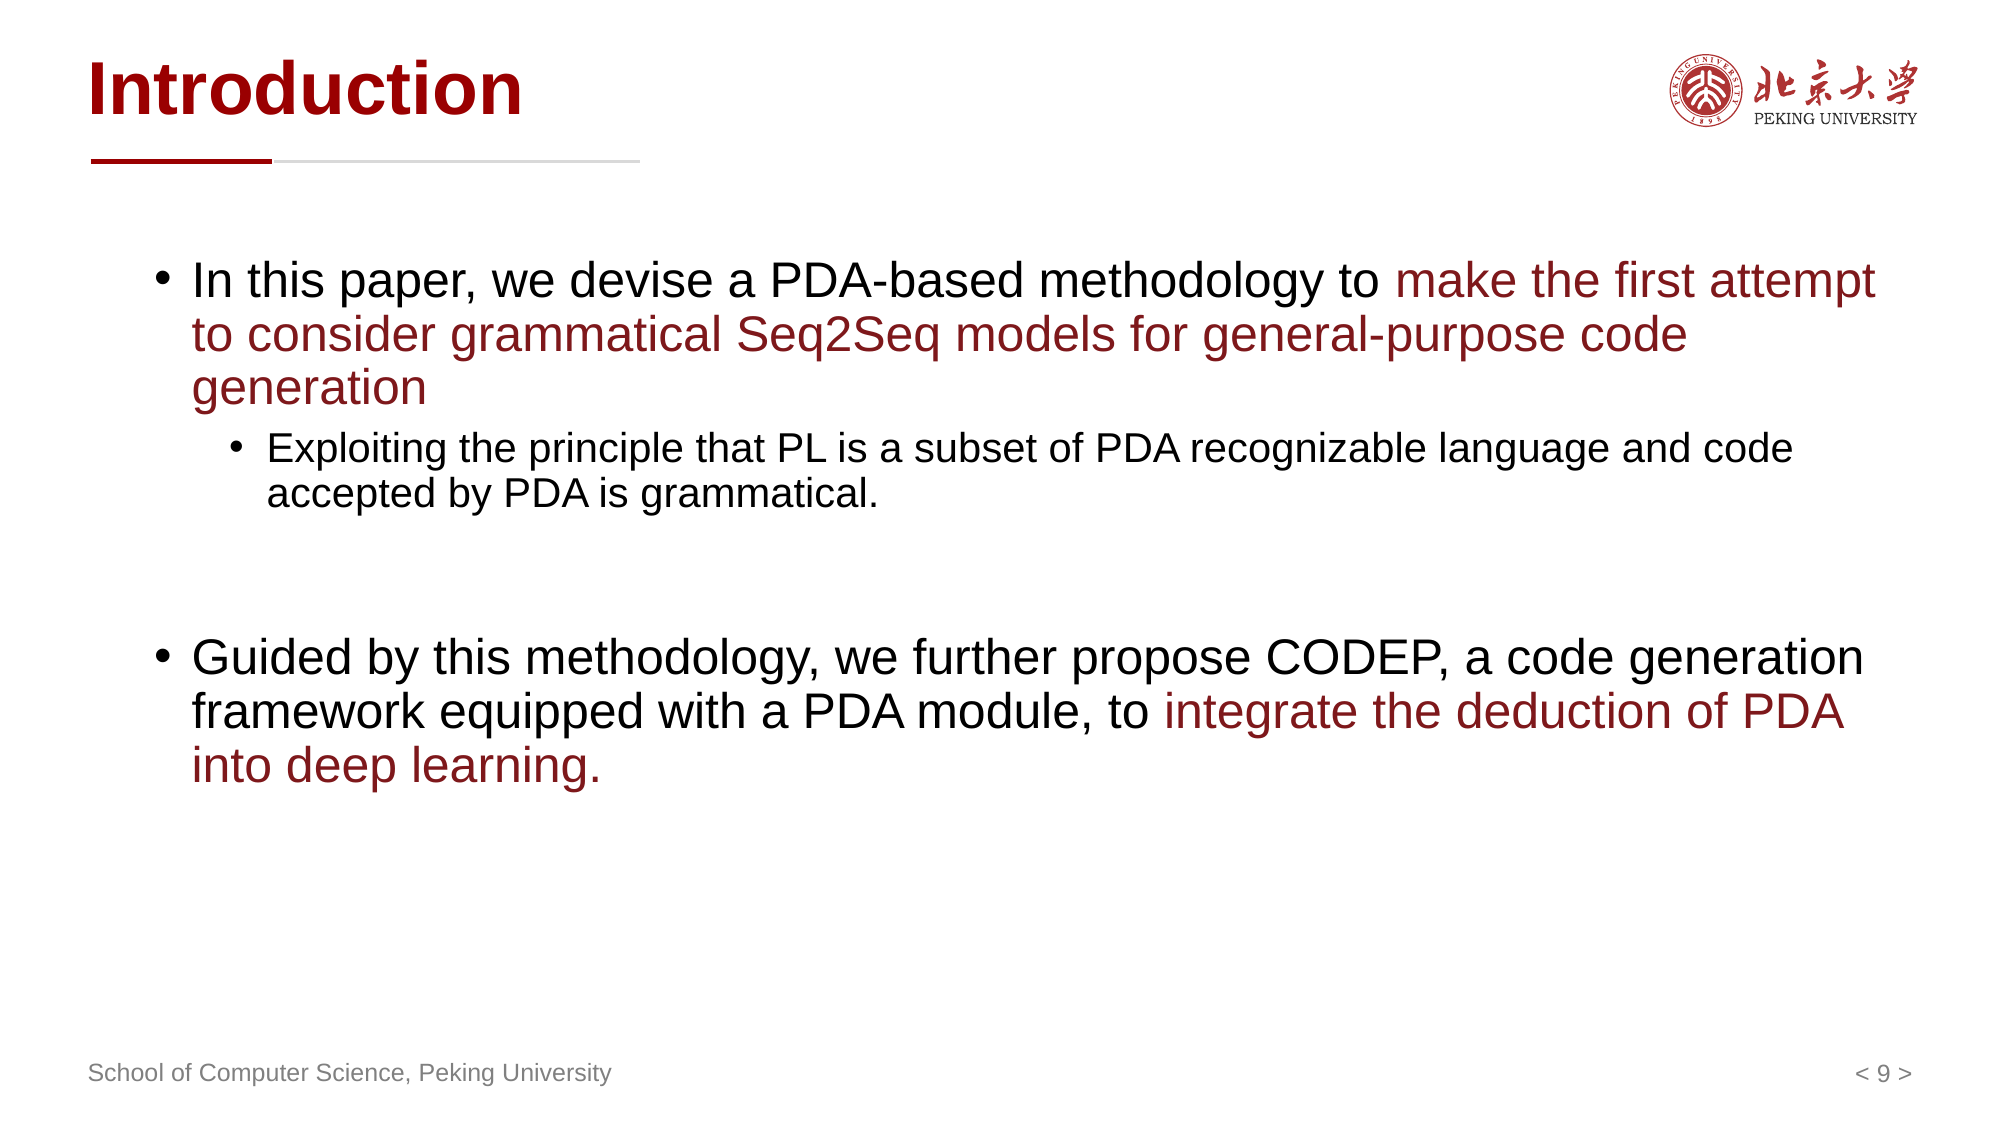

Introduction
In this paper, we devise a PDA-based methodology to make the first attempt to consider grammatical Seq2Seq models for general-purpose code generation
Exploiting the principle that PL is a subset of PDA recognizable language and code accepted by PDA is grammatical.

Guided by this methodology, we further propose CODEP, a code generation framework equipped with a PDA module, to integrate the deduction of PDA into deep learning.